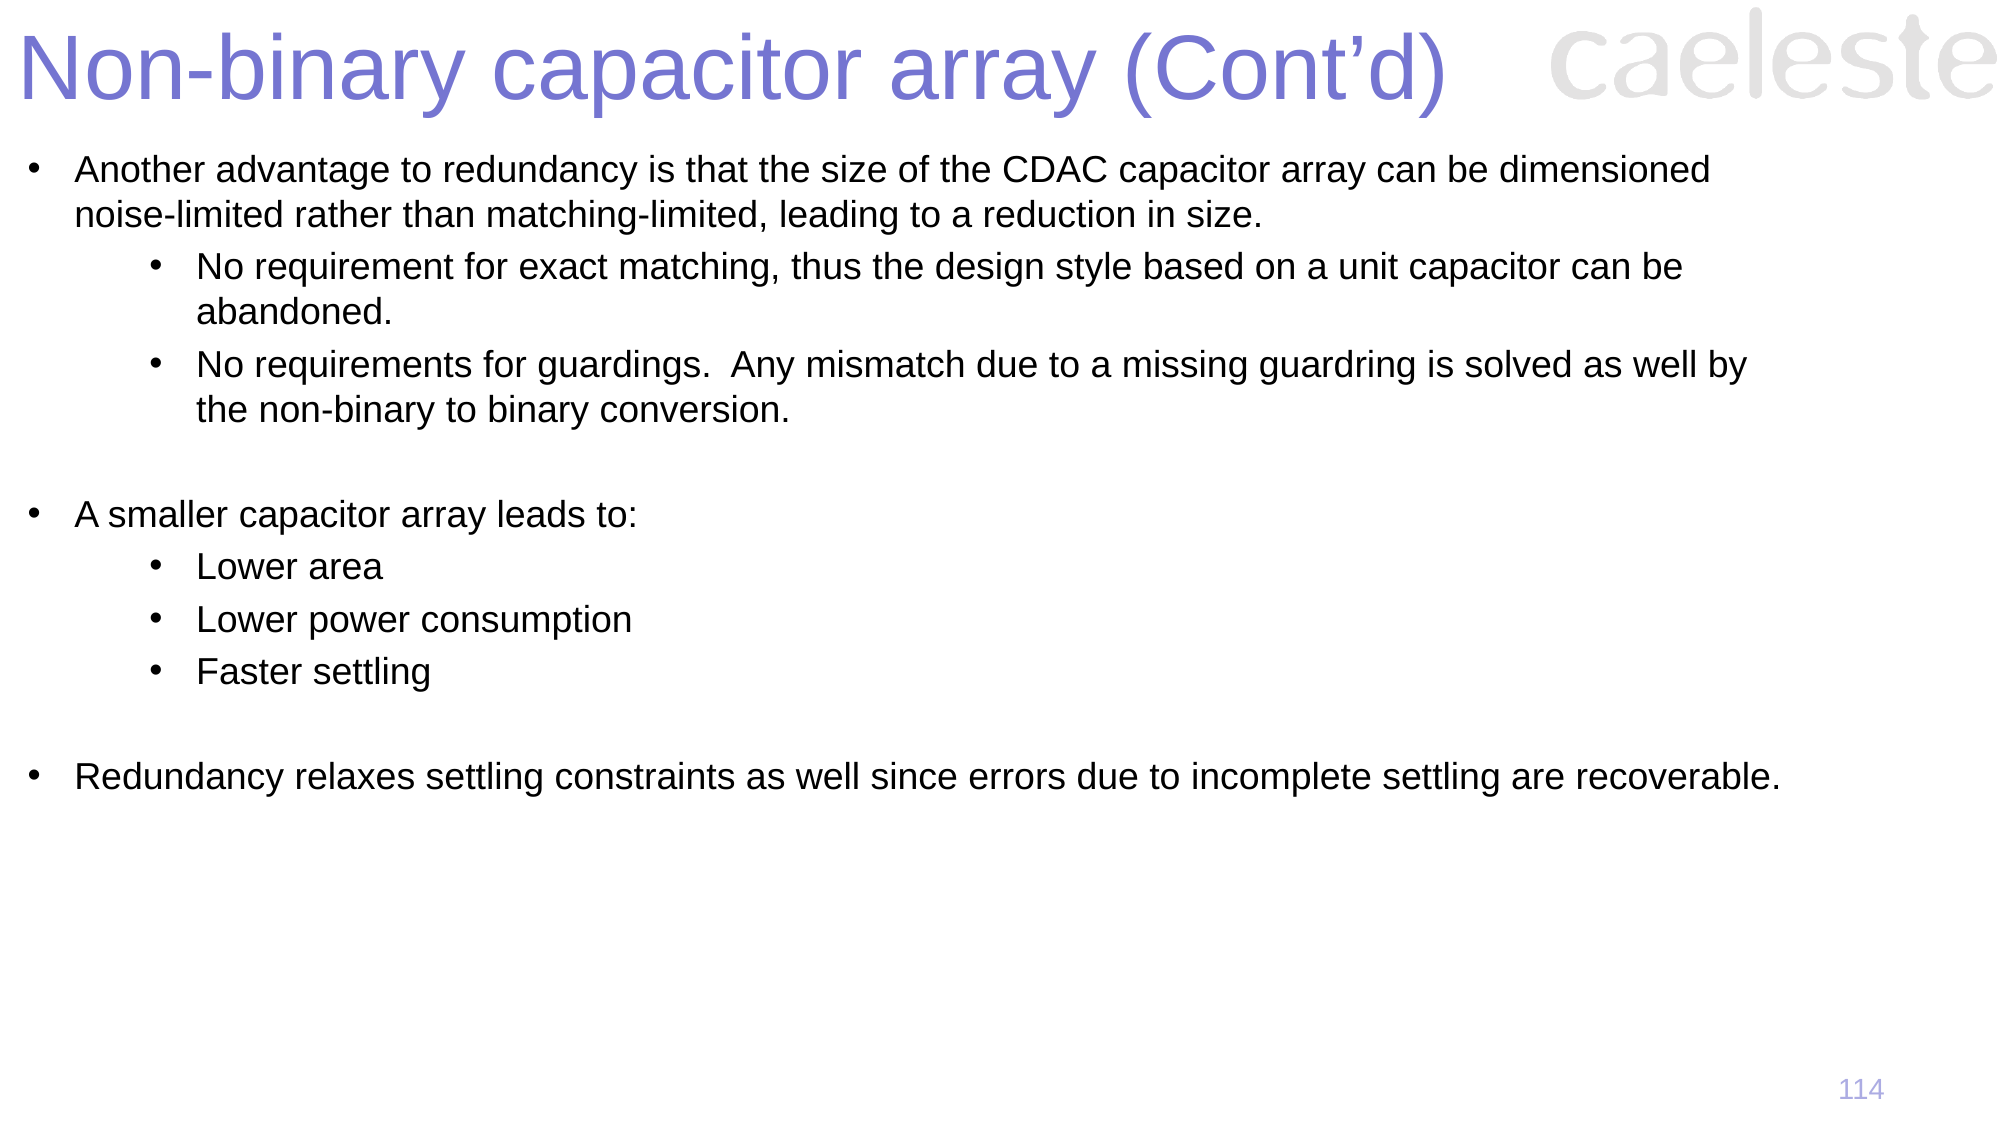

# Non-binary capacitor array (Cont’d)
Another advantage to redundancy is that the size of the CDAC capacitor array can be dimensioned noise-limited rather than matching-limited, leading to a reduction in size.
No requirement for exact matching, thus the design style based on a unit capacitor can be abandoned.
No requirements for guardings.  Any mismatch due to a missing guardring is solved as well by the non-binary to binary conversion.

A smaller capacitor array leads to:
Lower area
Lower power consumption
Faster settling

Redundancy relaxes settling constraints as well since errors due to incomplete settling are recoverable.

114